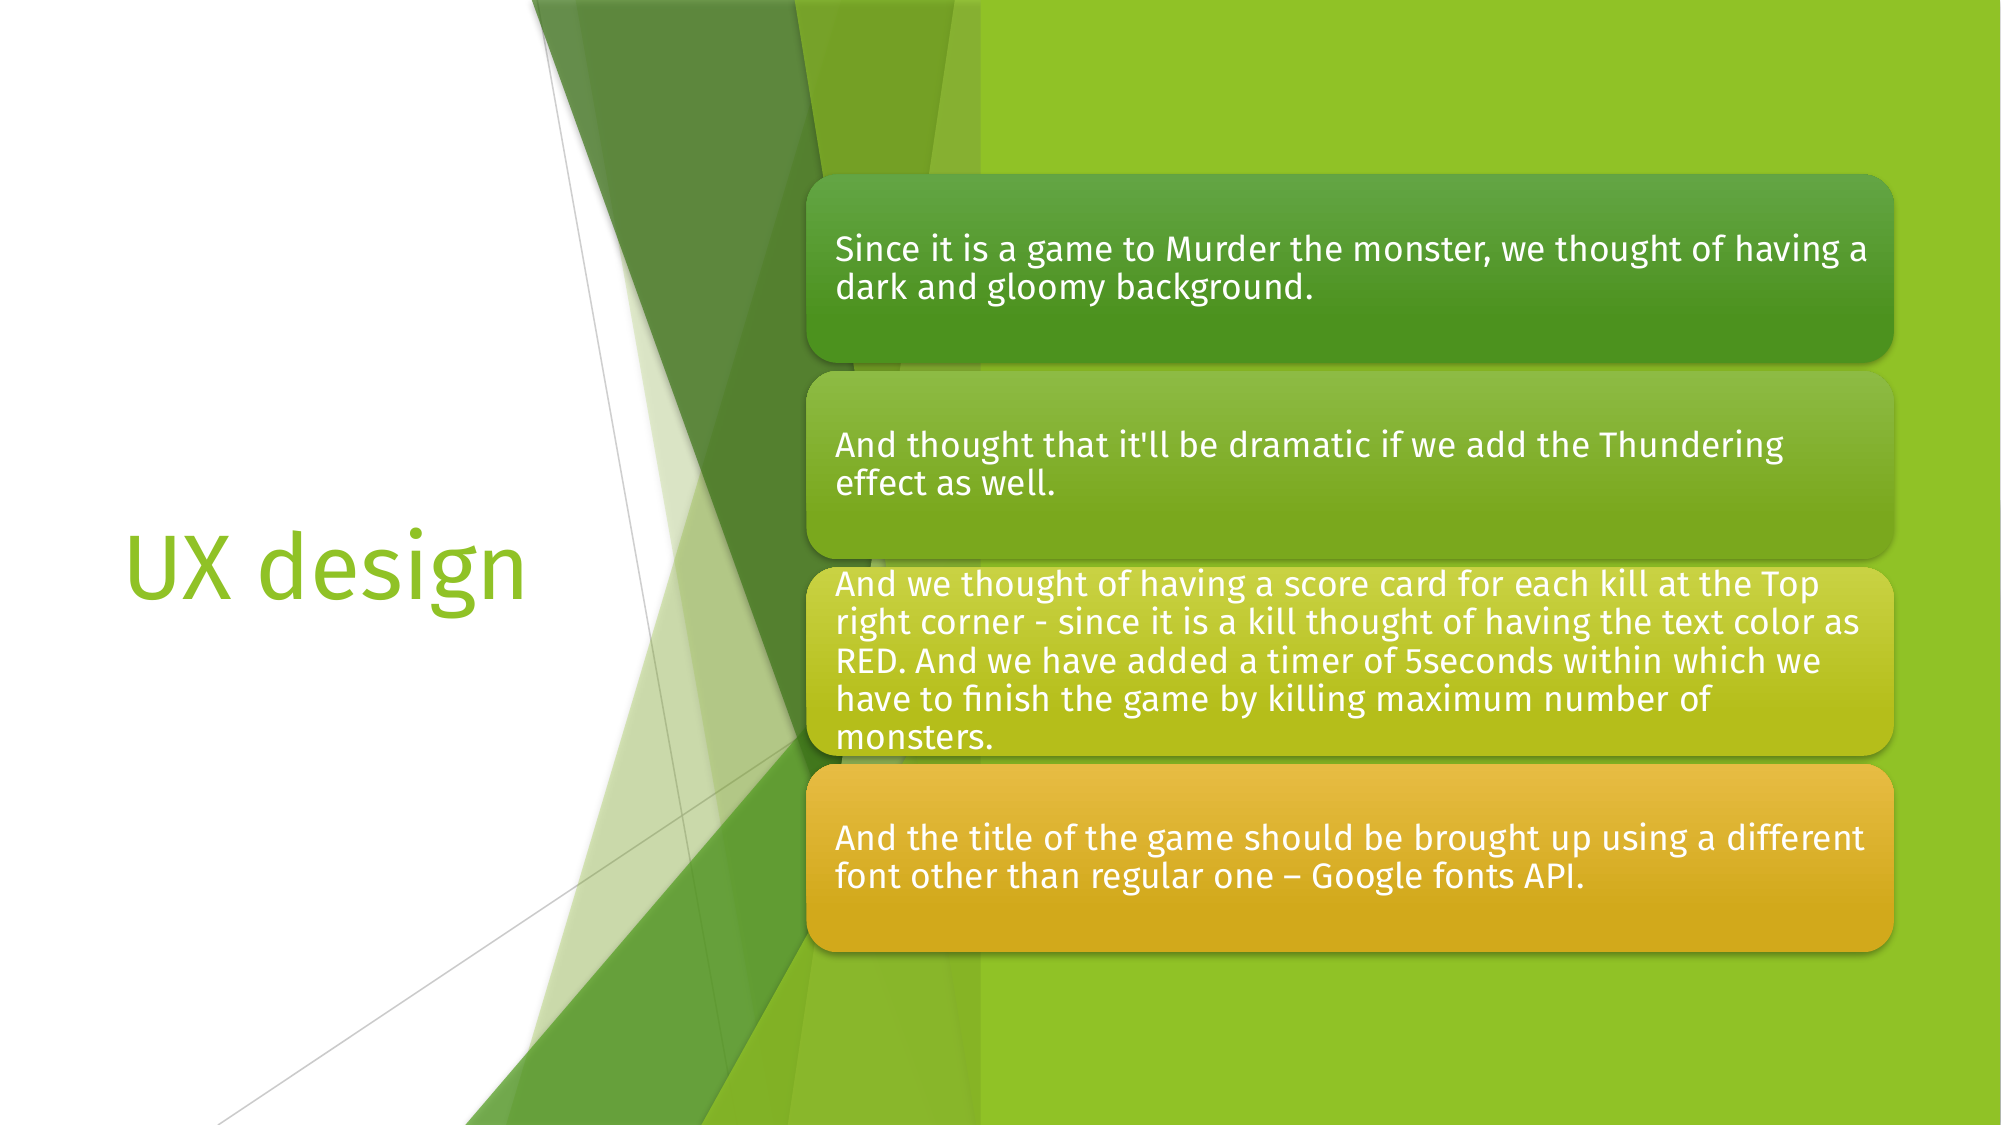

Since it is a game to Murder the monster, we thought of having a dark and gloomy background.
And thought that it'll be dramatic if we add the Thundering effect as well.
And we thought of having a score card for each kill at the Top right corner - since it is a kill thought of having the text color as RED. And we have added a timer of 5seconds within which we have to finish the game by killing maximum number of monsters.
And the title of the game should be brought up using a different font other than regular one – Google fonts API.
# UX design